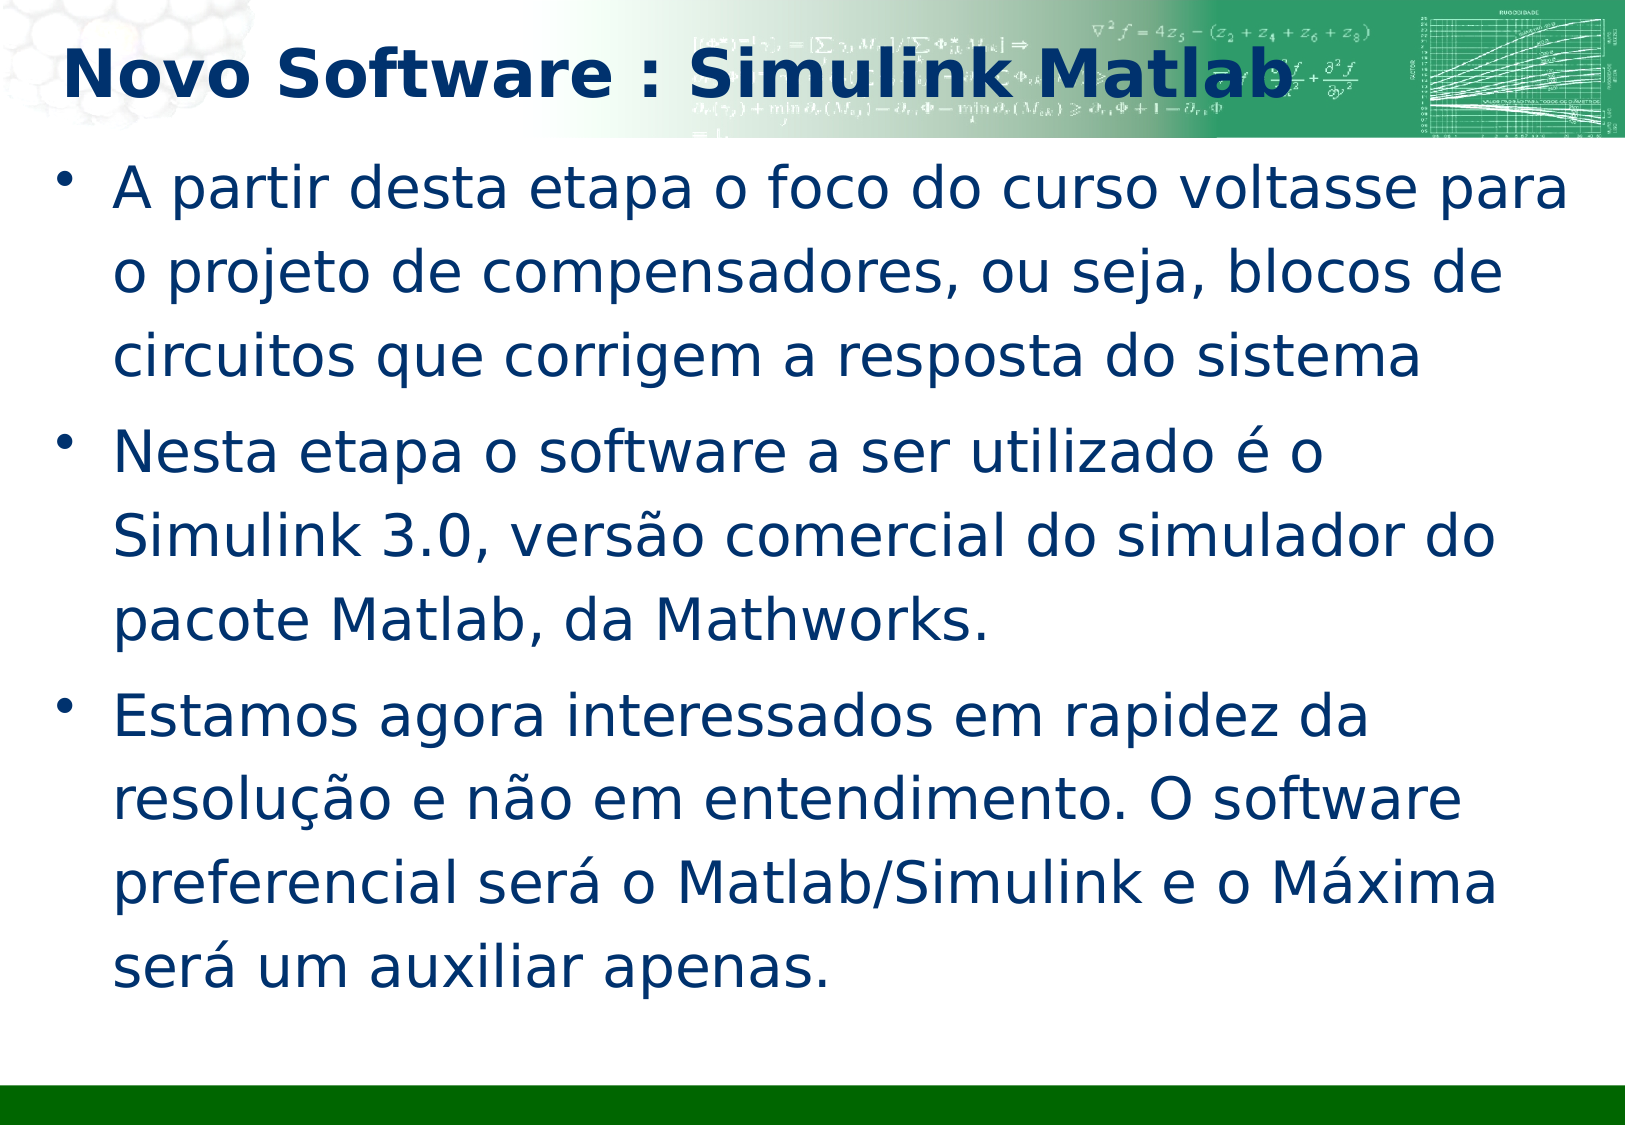

# Novo Software : Simulink Matlab
A partir desta etapa o foco do curso voltasse para o projeto de compensadores, ou seja, blocos de circuitos que corrigem a resposta do sistema
Nesta etapa o software a ser utilizado é o Simulink 3.0, versão comercial do simulador do pacote Matlab, da Mathworks.
Estamos agora interessados em rapidez da resolução e não em entendimento. O software preferencial será o Matlab/Simulink e o Máxima será um auxiliar apenas.